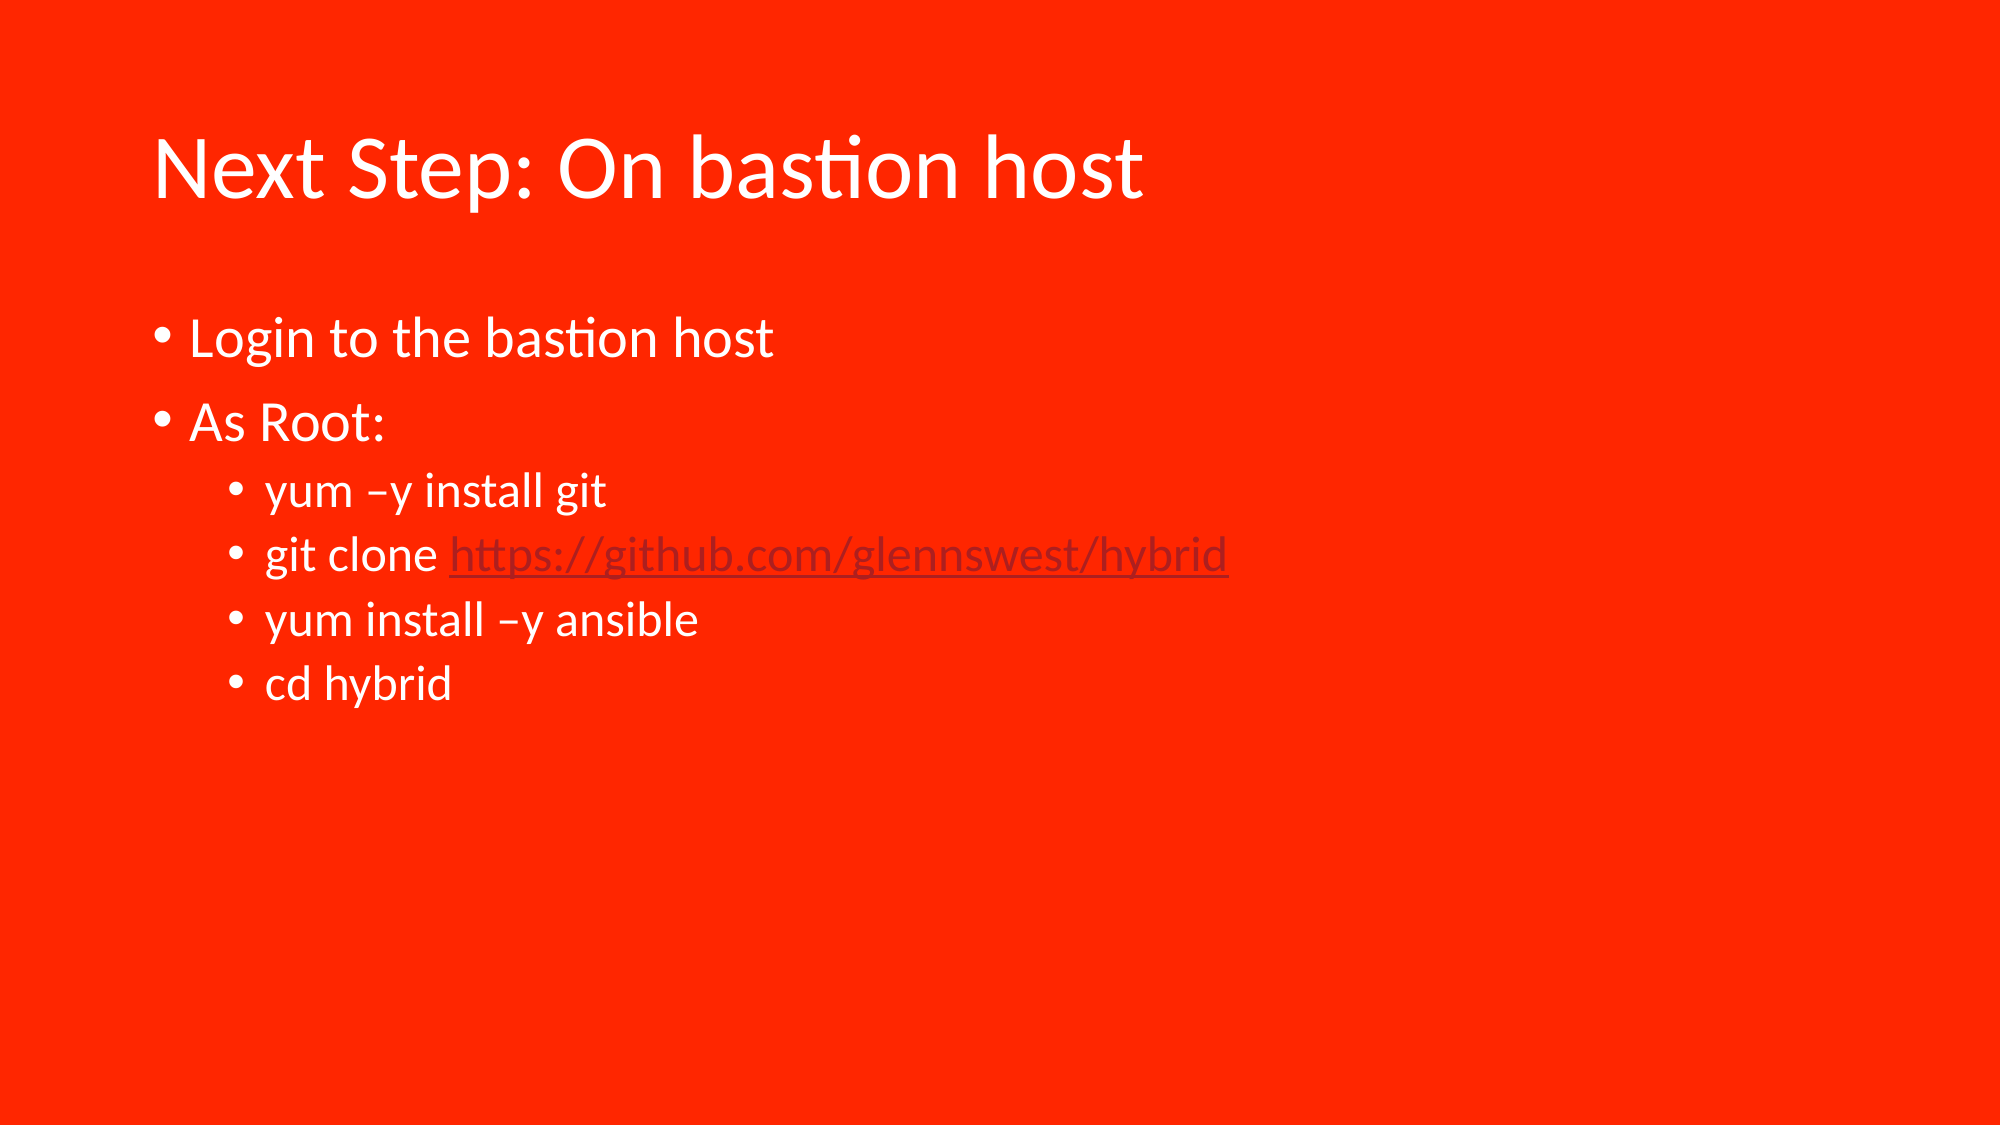

# Next Step: On bastion host
Login to the bastion host
As Root:
yum –y install git
git clone https://github.com/glennswest/hybrid
yum install –y ansible
cd hybrid